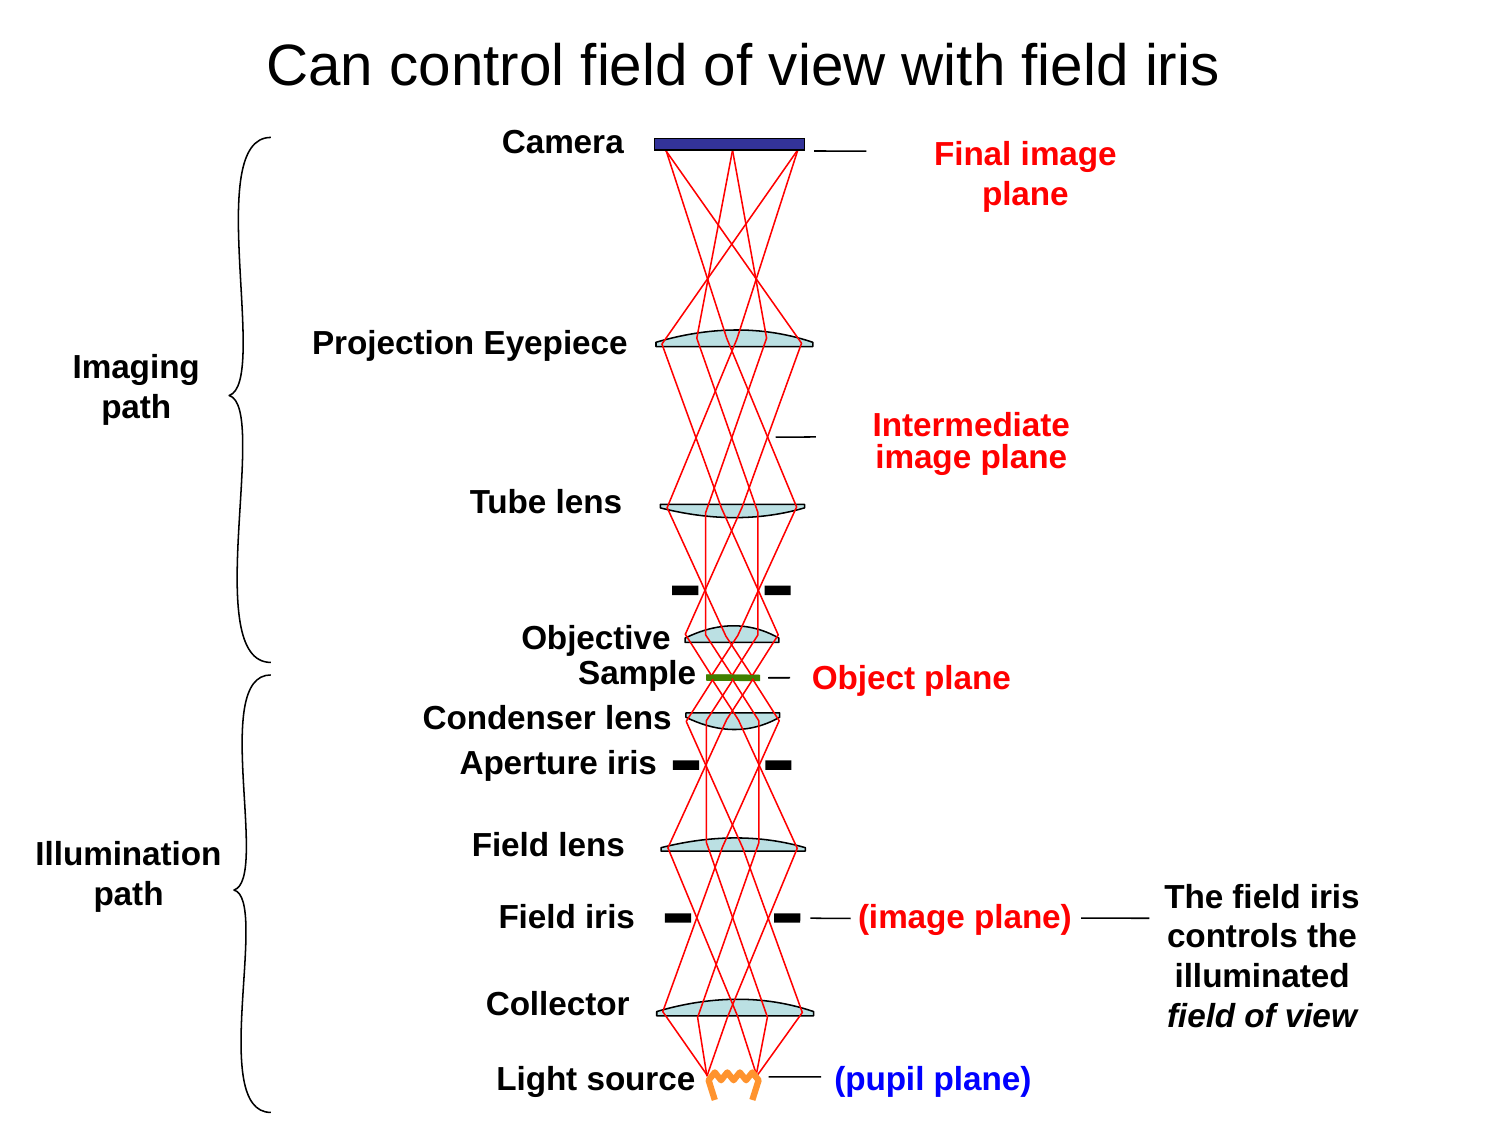

# Can control field of view with field iris
Camera
Final image plane

Projection Eyepiece
Imaging
path
Intermediate image plane
Tube lens
Objective
Sample
Object plane

Condenser lens
Aperture iris

Field lens
Illumination
path
Field iris
(image plane)

Collector
Light source
(pupil plane)

The field iris
controls the
illuminated
field of view